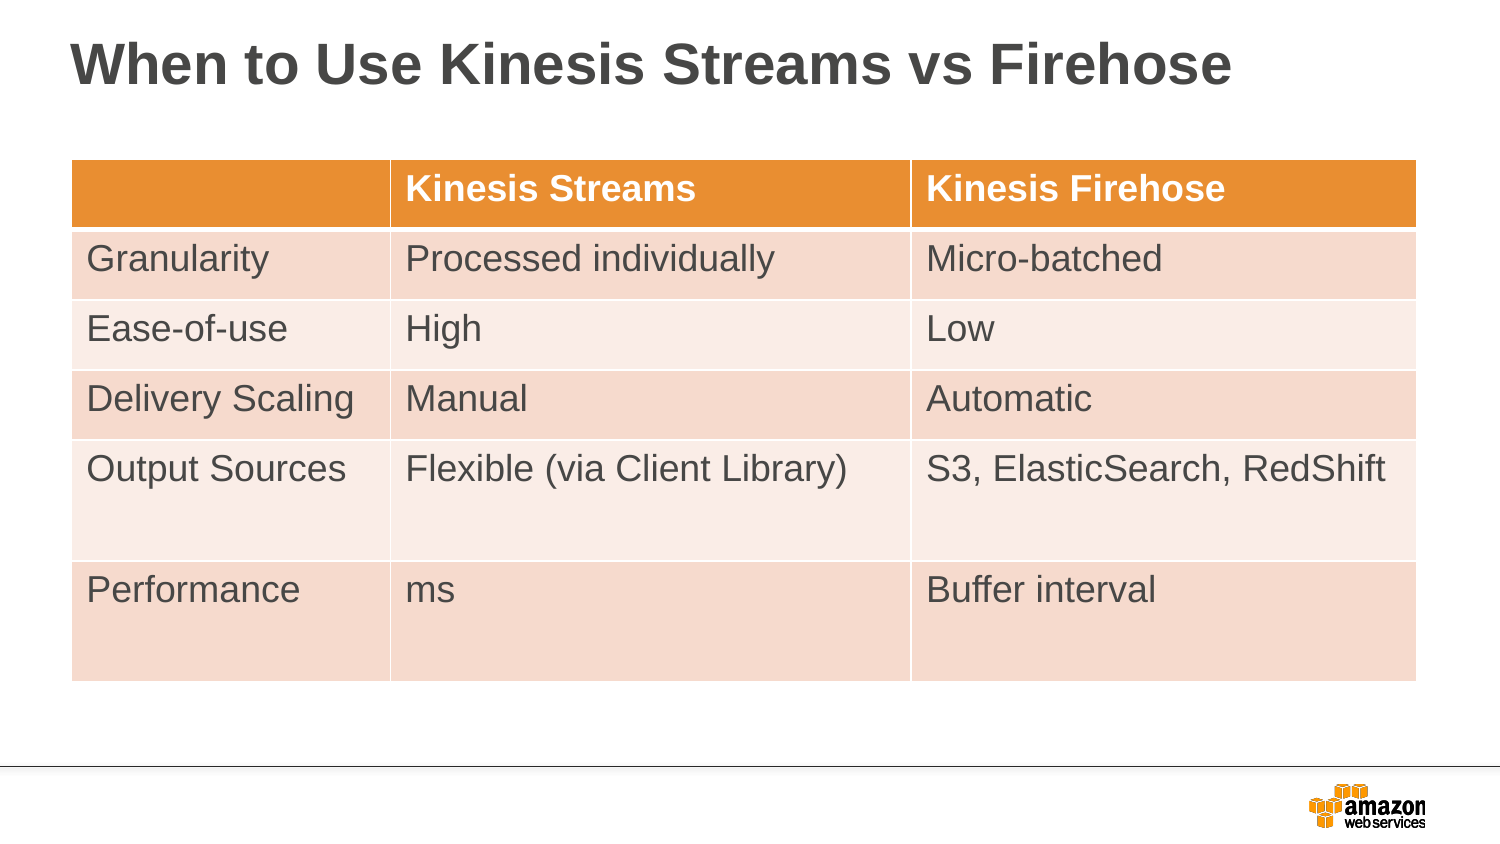

# When to Use Kinesis Streams vs Firehose
|  | Kinesis Streams | Kinesis Firehose |
| --- | --- | --- |
| Granularity | Processed individually | Micro-batched |
| Ease-of-use | High | Low |
| Delivery Scaling | Manual | Automatic |
| Output Sources | Flexible (via Client Library) | S3, ElasticSearch, RedShift |
| Performance | ms | Buffer interval |